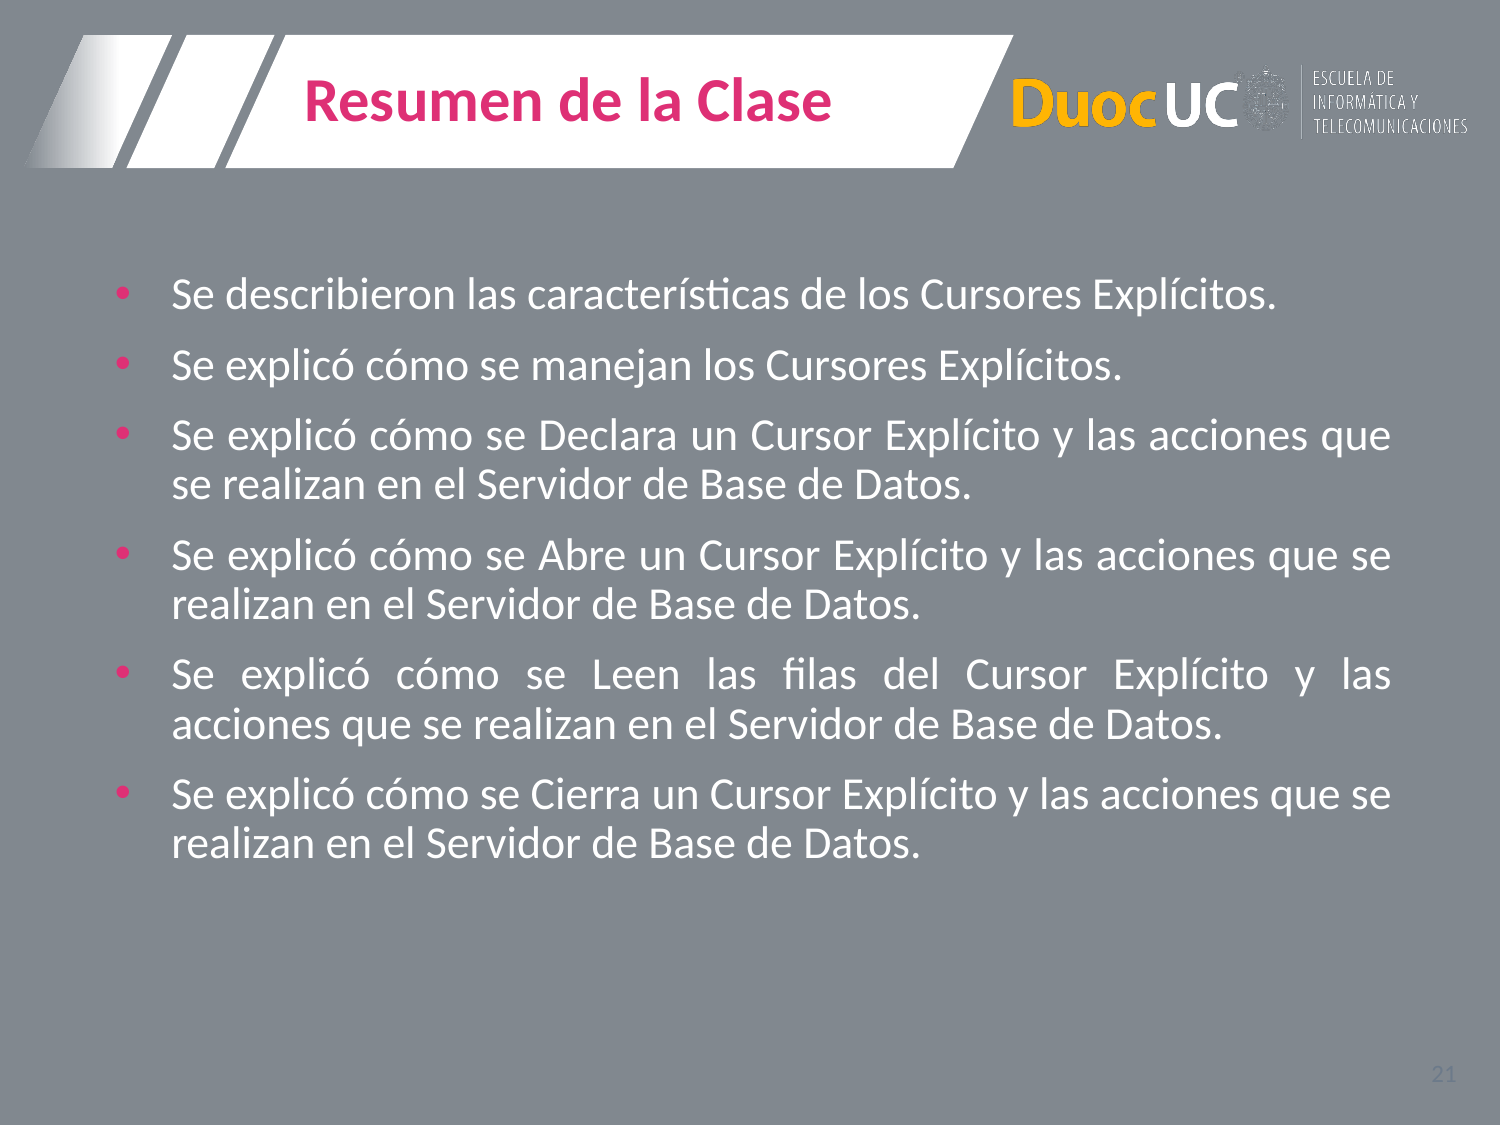

# Resumen de la Clase
Se describieron las características de los Cursores Explícitos.
Se explicó cómo se manejan los Cursores Explícitos.
Se explicó cómo se Declara un Cursor Explícito y las acciones que se realizan en el Servidor de Base de Datos.
Se explicó cómo se Abre un Cursor Explícito y las acciones que se realizan en el Servidor de Base de Datos.
Se explicó cómo se Leen las filas del Cursor Explícito y las acciones que se realizan en el Servidor de Base de Datos.
Se explicó cómo se Cierra un Cursor Explícito y las acciones que se realizan en el Servidor de Base de Datos.
21